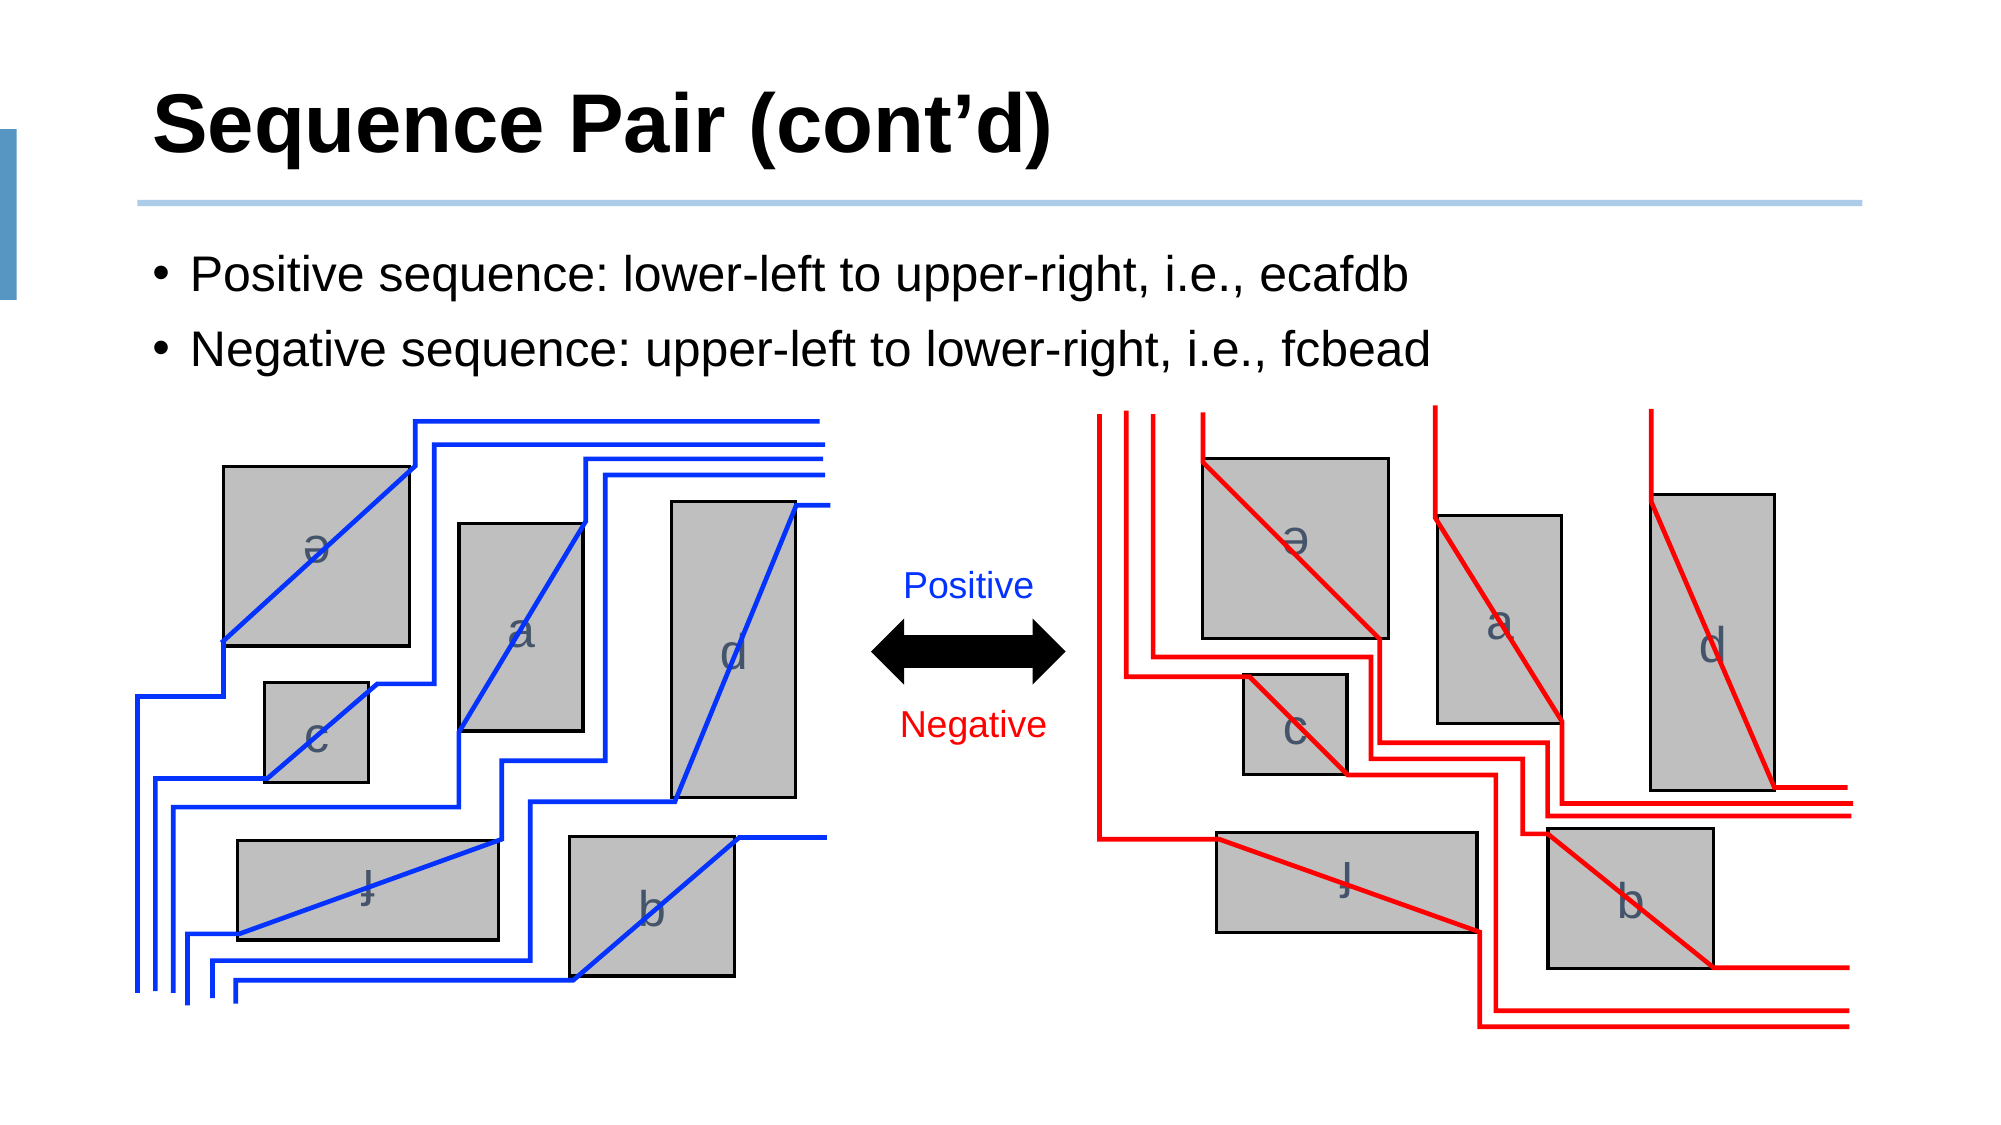

# Sequence Pair (cont’d)
Positive sequence: lower-left to upper-right, i.e., ecafdb
Negative sequence: upper-left to lower-right, i.e., fcbead

e

e

d
d

a
a
Positive

c
c
Negative
f
f
b
b